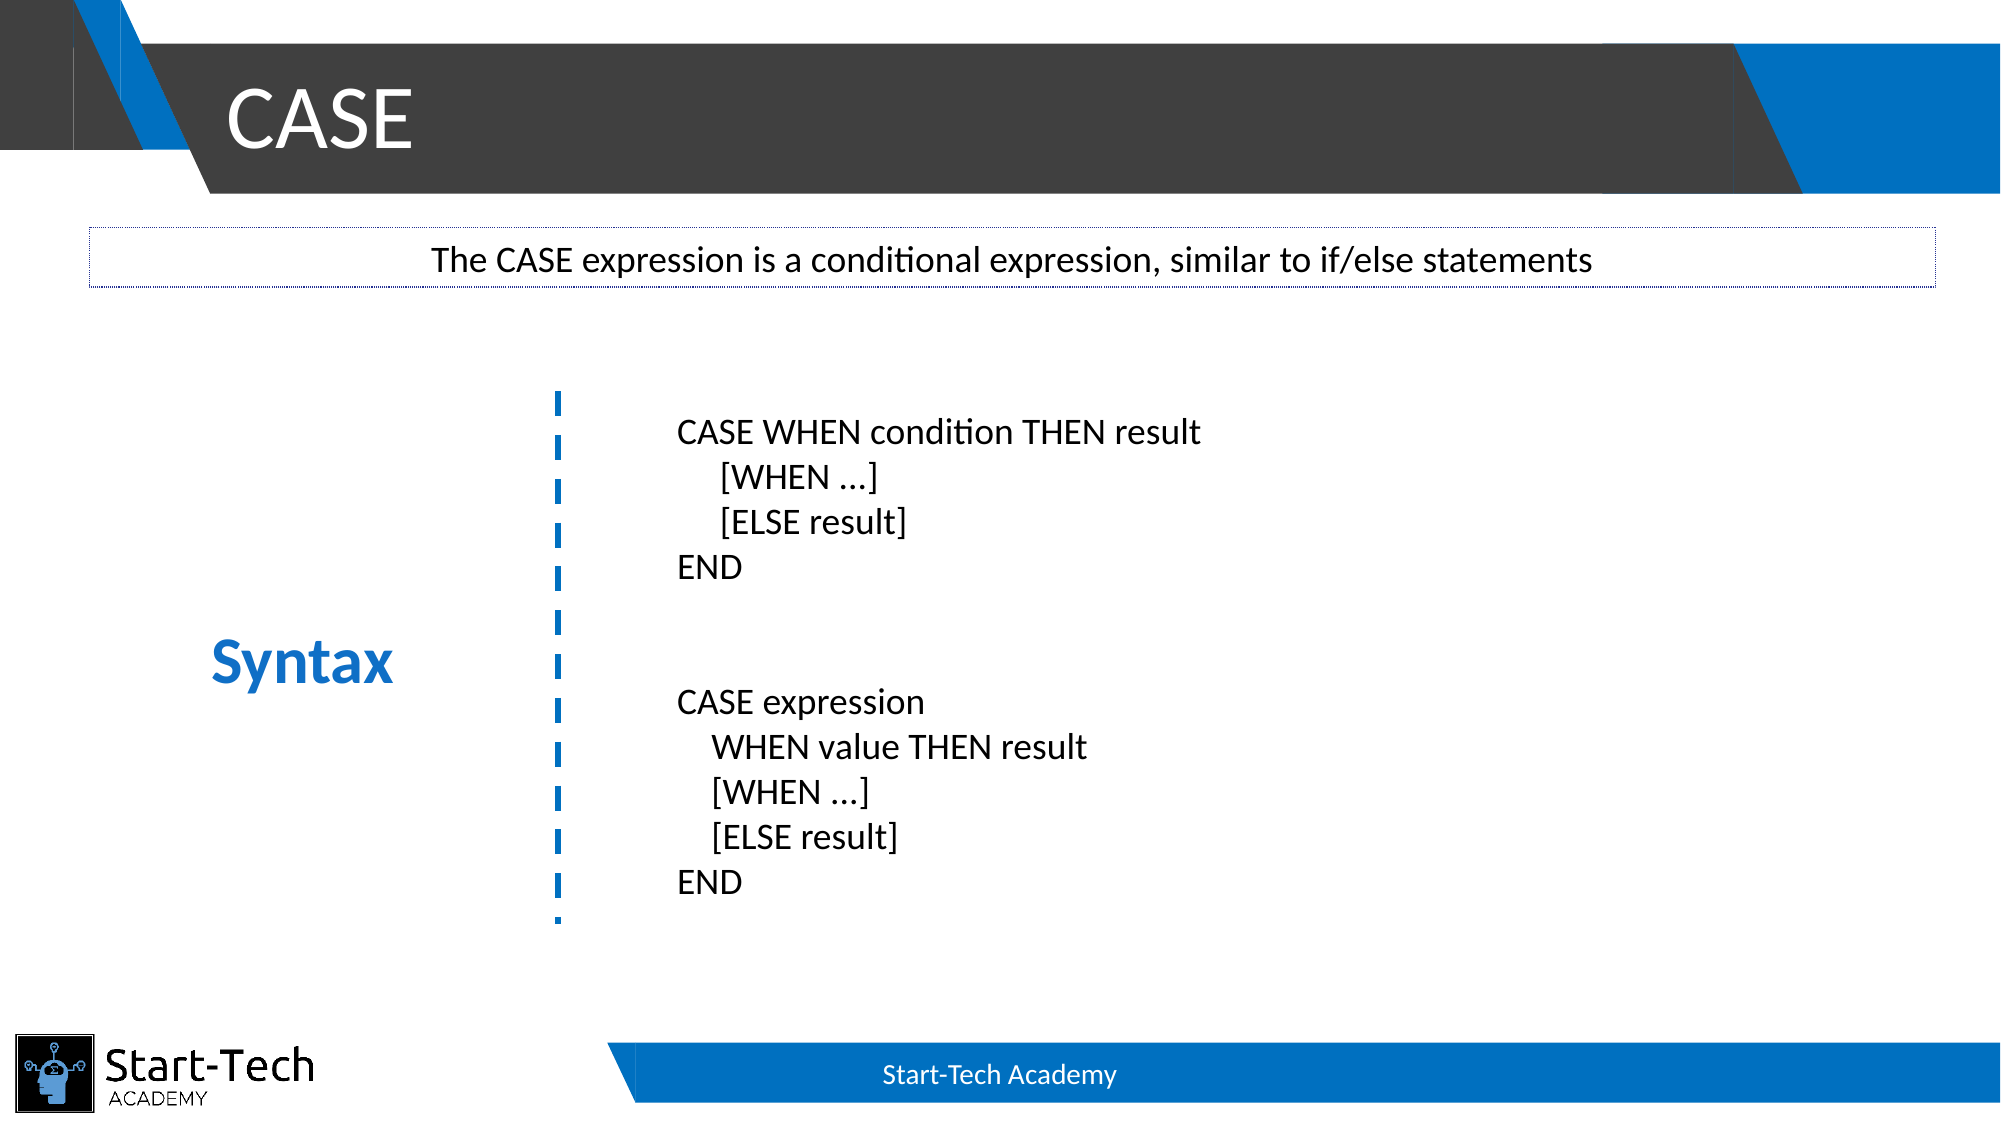

# CASE
The CASE expression is a conditional expression, similar to if/else statements
CASE WHEN condition THEN result
     [WHEN ...]
     [ELSE result]
END

CASE expression
    WHEN value THEN result
    [WHEN ...]
    [ELSE result]
END
Syntax
Start-Tech Academy